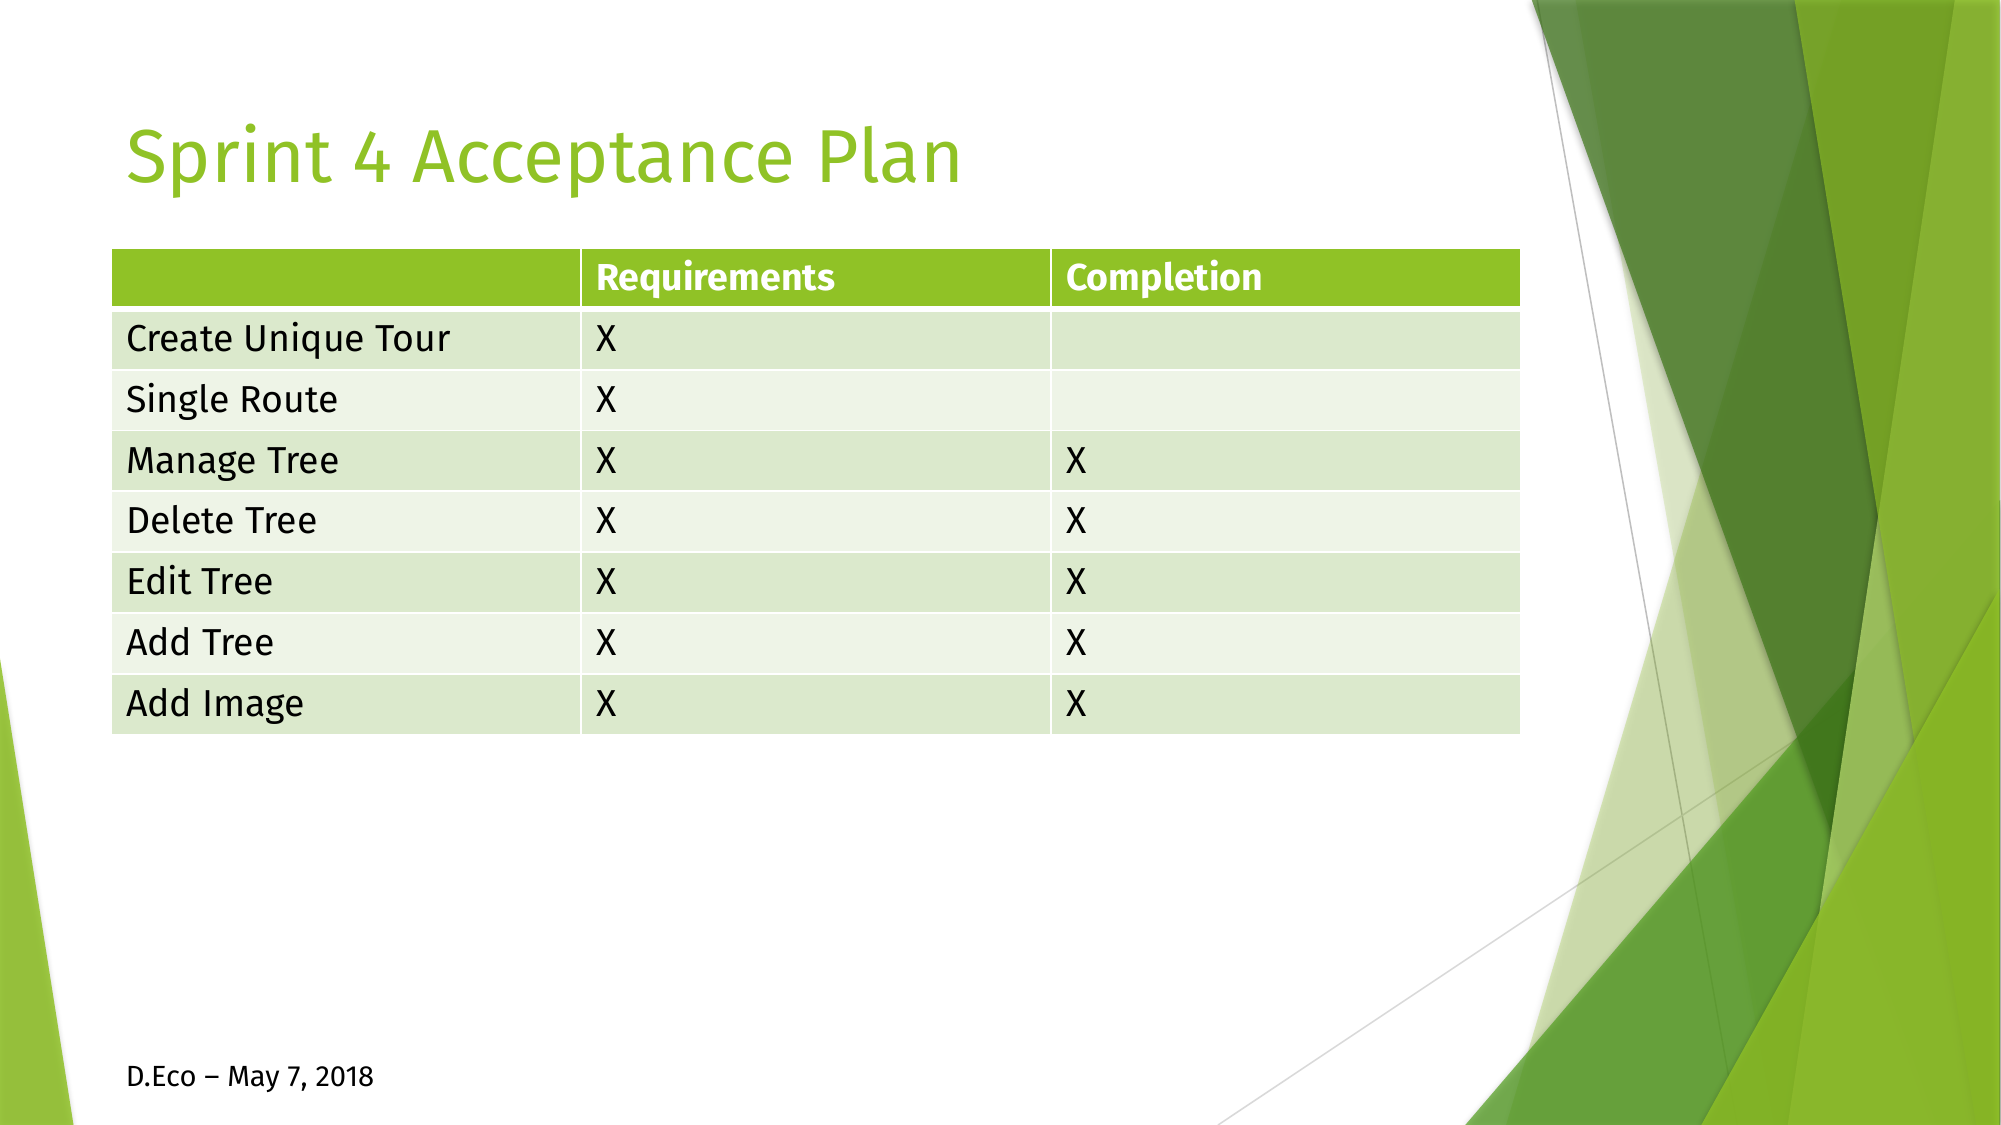

# Sprint 4 Acceptance Plan
|  | Requirements | Completion |
| --- | --- | --- |
| Create Unique Tour | X |  |
| Single Route | X |  |
| Manage Tree | X | X |
| Delete Tree | X | X |
| Edit Tree | X | X |
| Add Tree | X | X |
| Add Image | X | X |
D.Eco – May 7, 2018